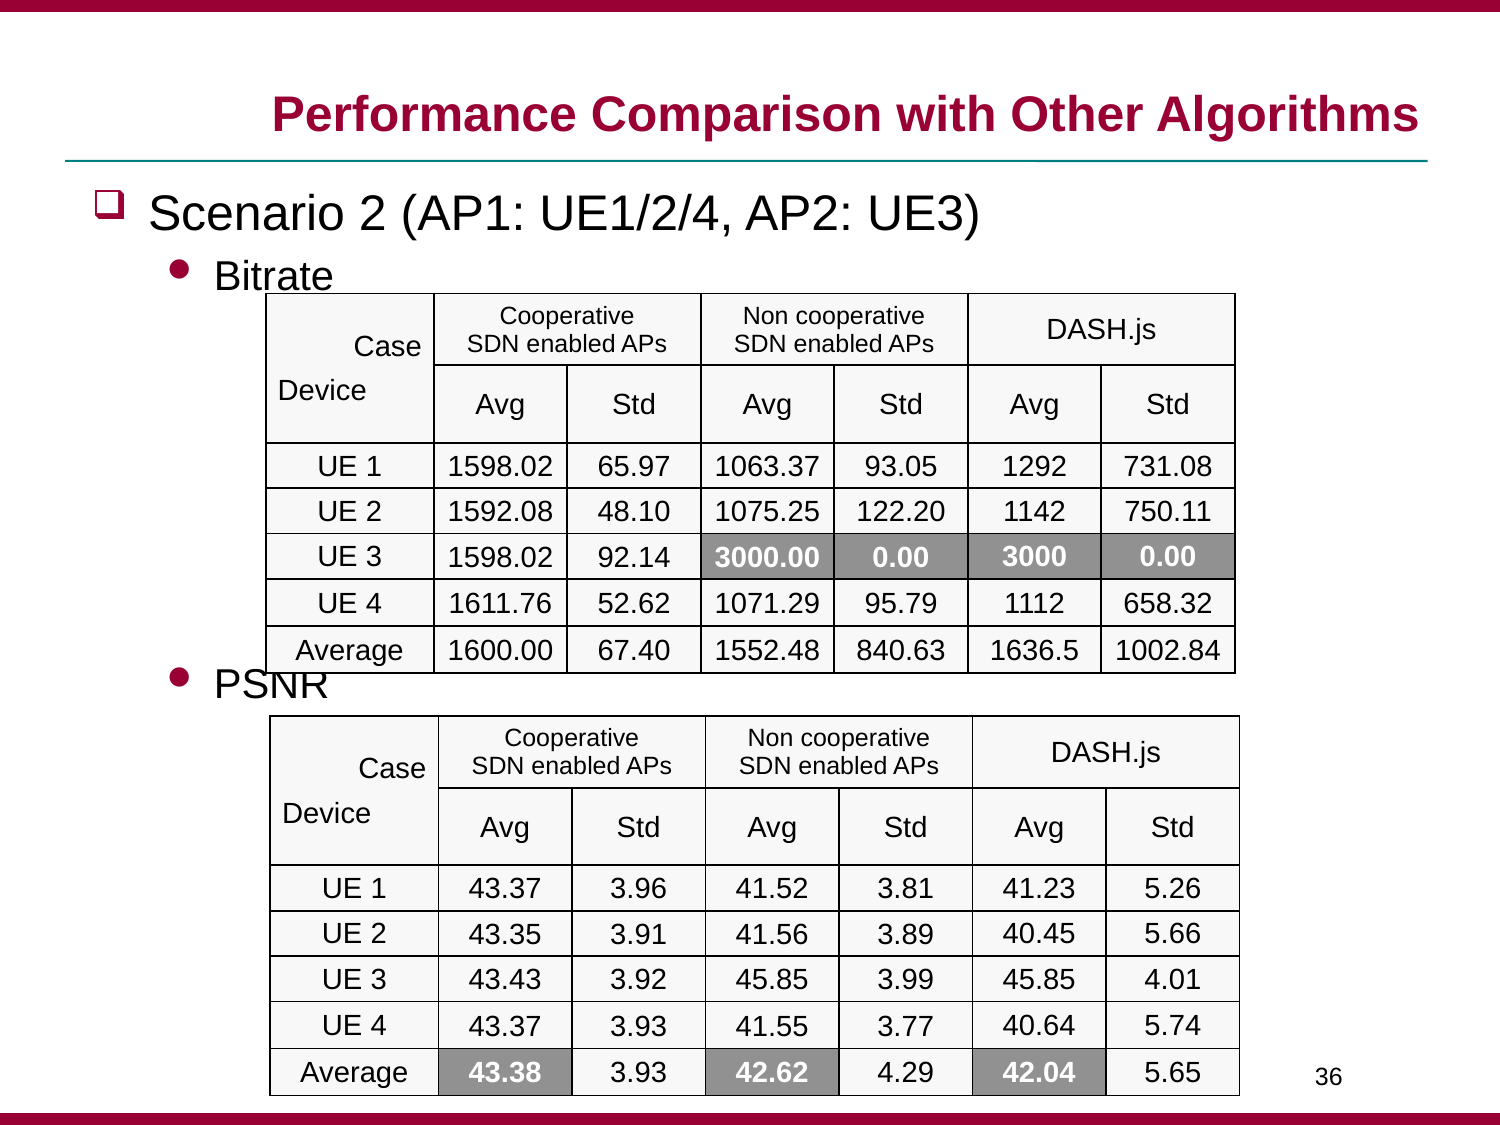

# Performance Comparison with Other Algorithms
Scenario 2 (AP1: UE1/2/4, AP2: UE3)
Bitrate

PSNR
| Case Device | Cooperative SDN enabled APs |  | Non cooperative SDN enabled APs |  | DASH.js |  |
| --- | --- | --- | --- | --- | --- | --- |
|  | Avg | Std | Avg | Std | Avg | Std |
| UE 1 | 1598.02 | 65.97 | 1063.37 | 93.05 | 1292 | 731.08 |
| UE 2 | 1592.08 | 48.10 | 1075.25 | 122.20 | 1142 | 750.11 |
| UE 3 | 1598.02 | 92.14 | 3000.00 | 0.00 | 3000 | 0.00 |
| UE 4 | 1611.76 | 52.62 | 1071.29 | 95.79 | 1112 | 658.32 |
| Average | 1600.00 | 67.40 | 1552.48 | 840.63 | 1636.5 | 1002.84 |
| Case Device | Cooperative SDN enabled APs |  | Non cooperative SDN enabled APs |  | DASH.js |  |
| --- | --- | --- | --- | --- | --- | --- |
|  | Avg | Std | Avg | Std | Avg | Std |
| UE 1 | 43.37 | 3.96 | 41.52 | 3.81 | 41.23 | 5.26 |
| UE 2 | 43.35 | 3.91 | 41.56 | 3.89 | 40.45 | 5.66 |
| UE 3 | 43.43 | 3.92 | 45.85 | 3.99 | 45.85 | 4.01 |
| UE 4 | 43.37 | 3.93 | 41.55 | 3.77 | 40.64 | 5.74 |
| Average | 43.38 | 3.93 | 42.62 | 4.29 | 42.04 | 5.65 |

36